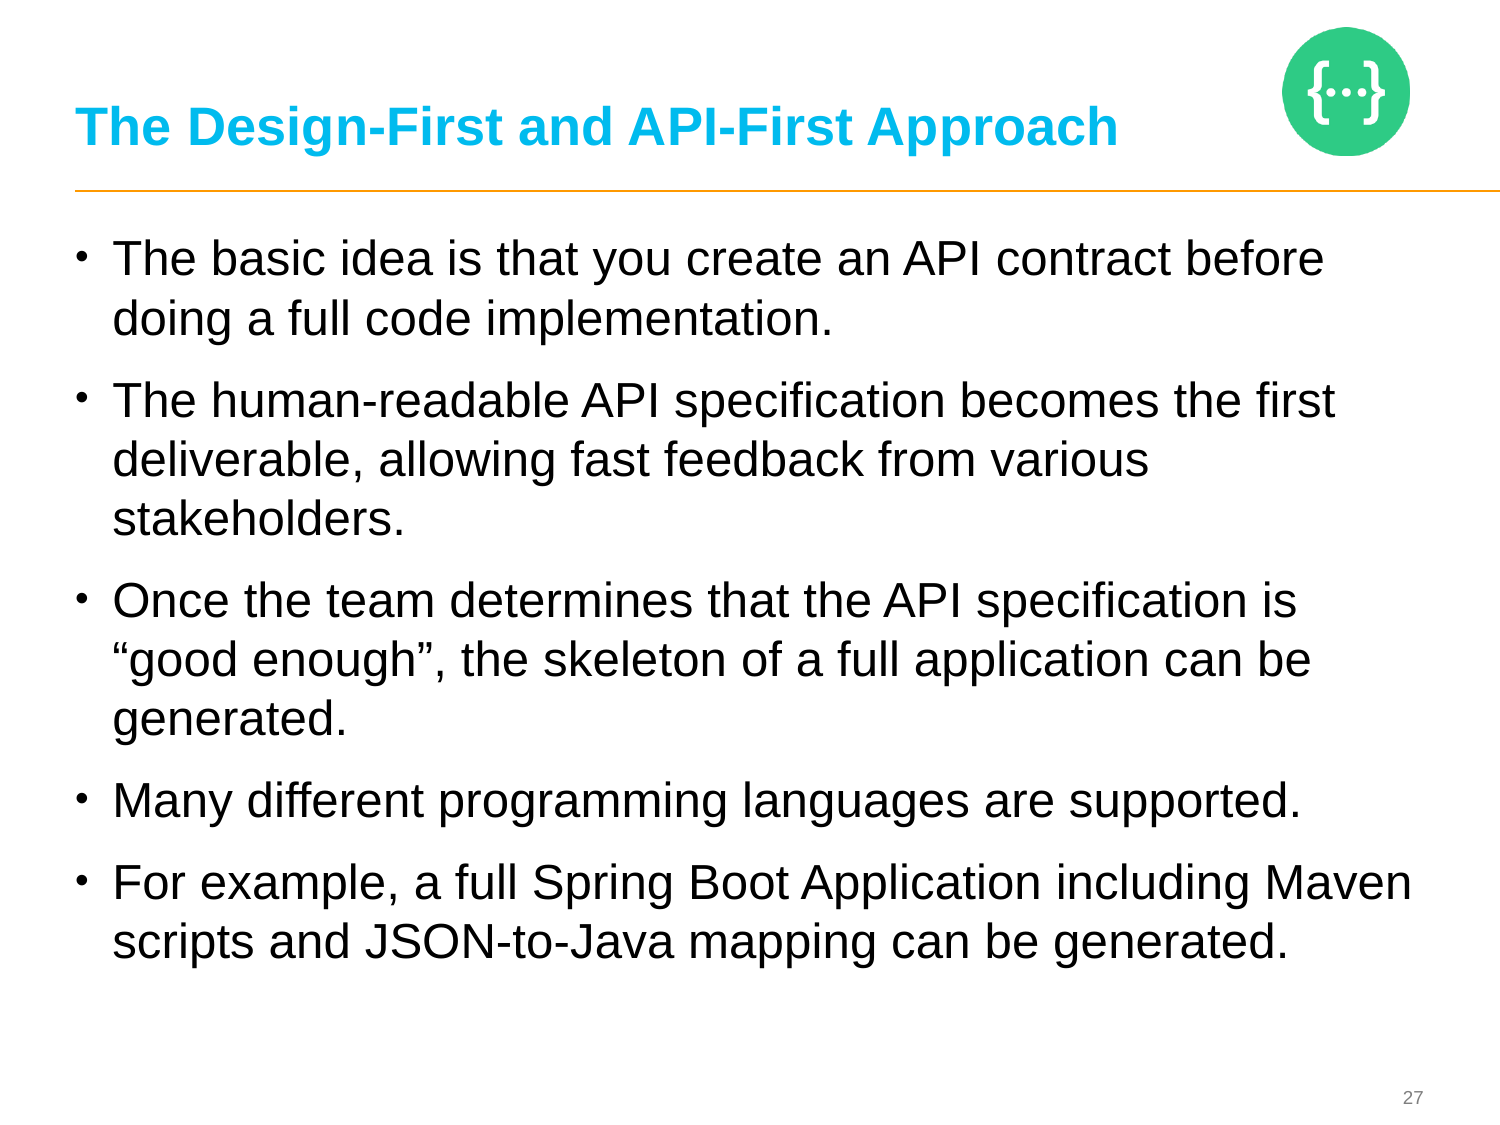

# The Design-First and API-First Approach
The basic idea is that you create an API contract before doing a full code implementation.
The human-readable API specification becomes the first deliverable, allowing fast feedback from various stakeholders.
Once the team determines that the API specification is “good enough”, the skeleton of a full application can be generated.
Many different programming languages are supported.
For example, a full Spring Boot Application including Maven scripts and JSON-to-Java mapping can be generated.